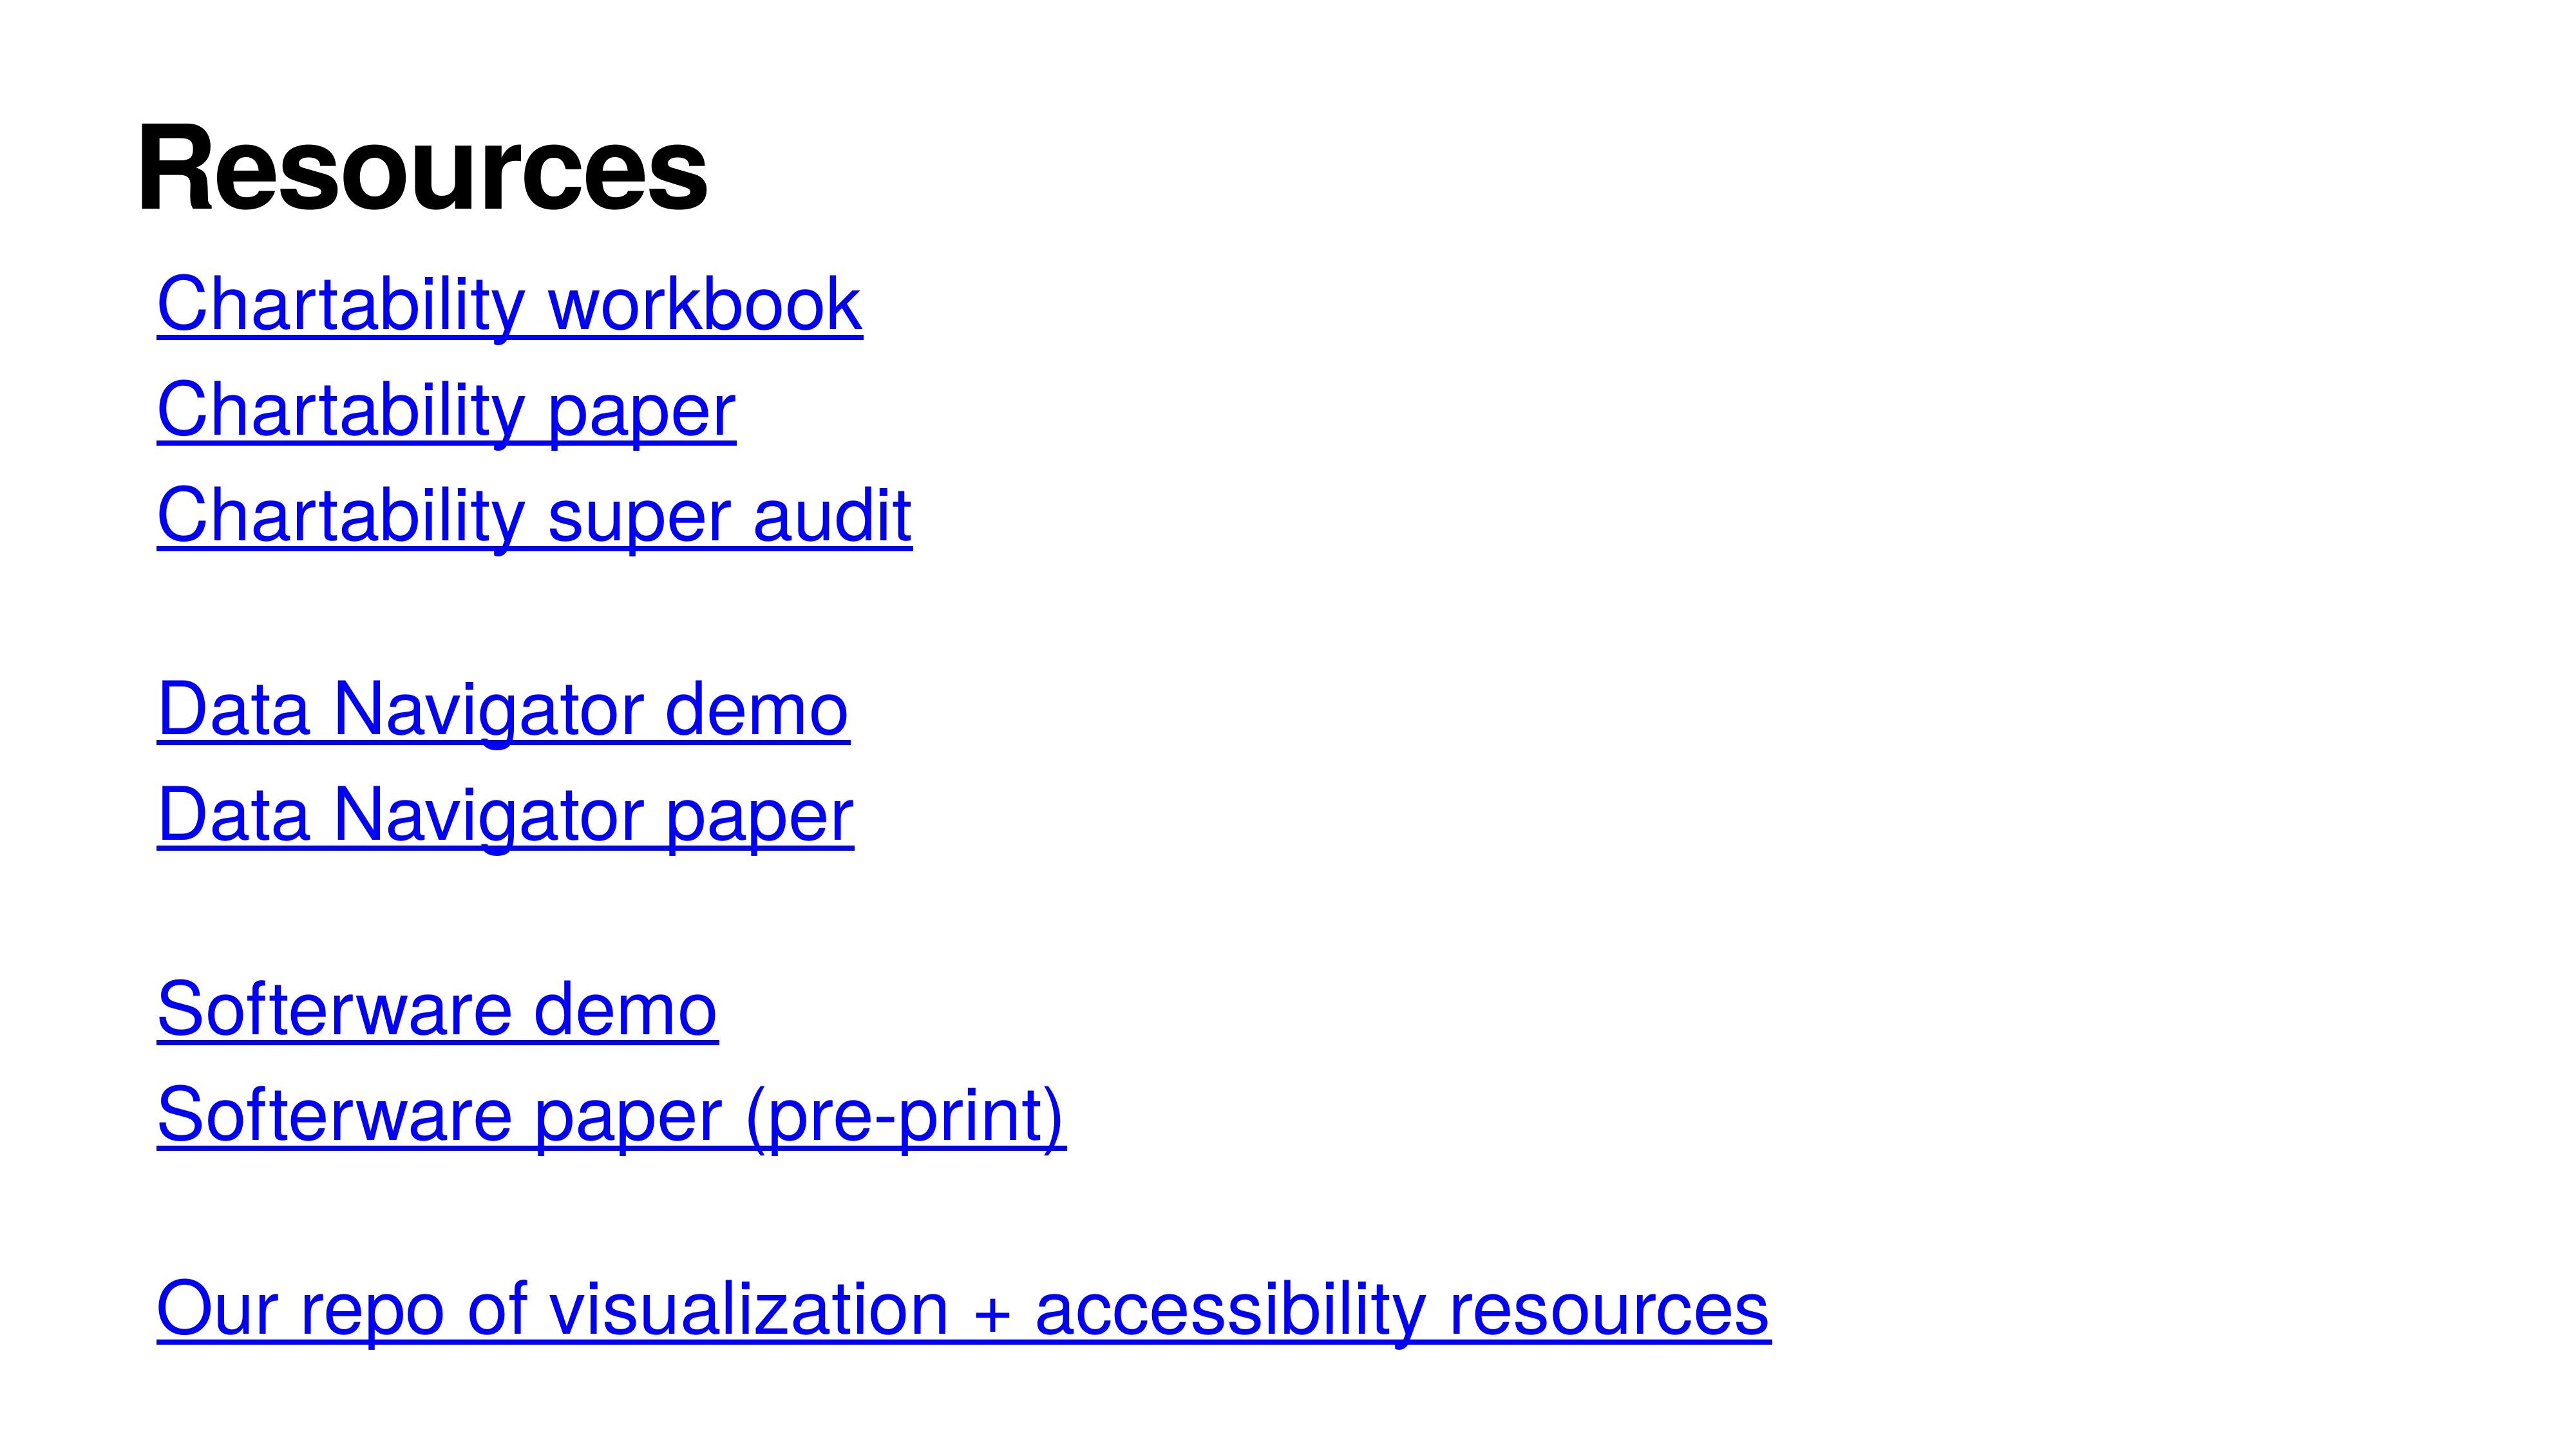

# Resources
Chartability workbook
Chartability paper
Chartability super audit

Data Navigator demo
Data Navigator paper

Softerware demo
Softerware paper (pre-print)

Our repo of visualization + accessibility resources
171